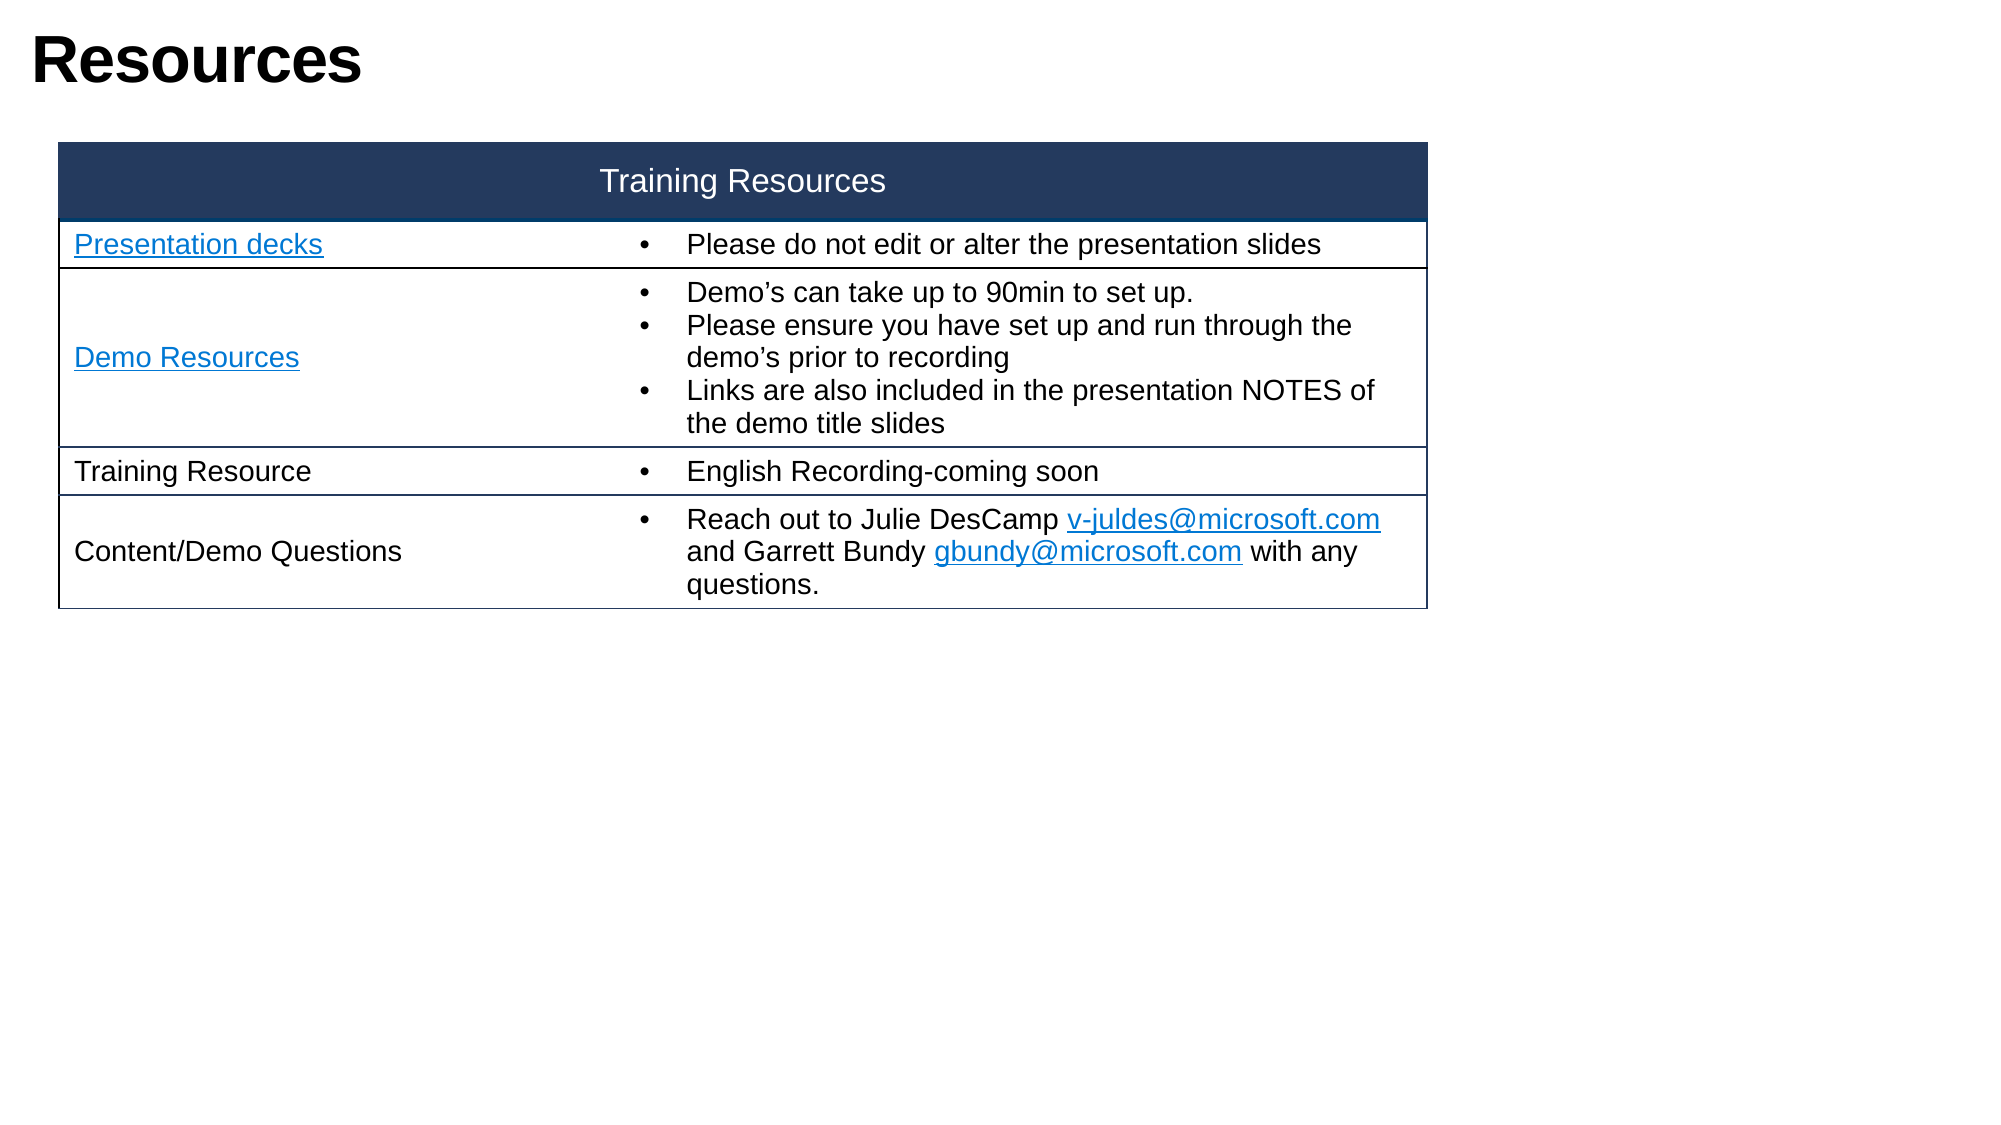

# Resources
| Training Resources | Training Resources |
| --- | --- |
| Presentation decks | Please do not edit or alter the presentation slides |
| Demo Resources | Demo’s can take up to 90min to set up. Please ensure you have set up and run through the demo’s prior to recording Links are also included in the presentation NOTES of the demo title slides |
| Training Resource | English Recording-coming soon |
| Content/Demo Questions | Reach out to Julie DesCamp v-juldes@microsoft.com and Garrett Bundy gbundy@microsoft.com with any questions. |